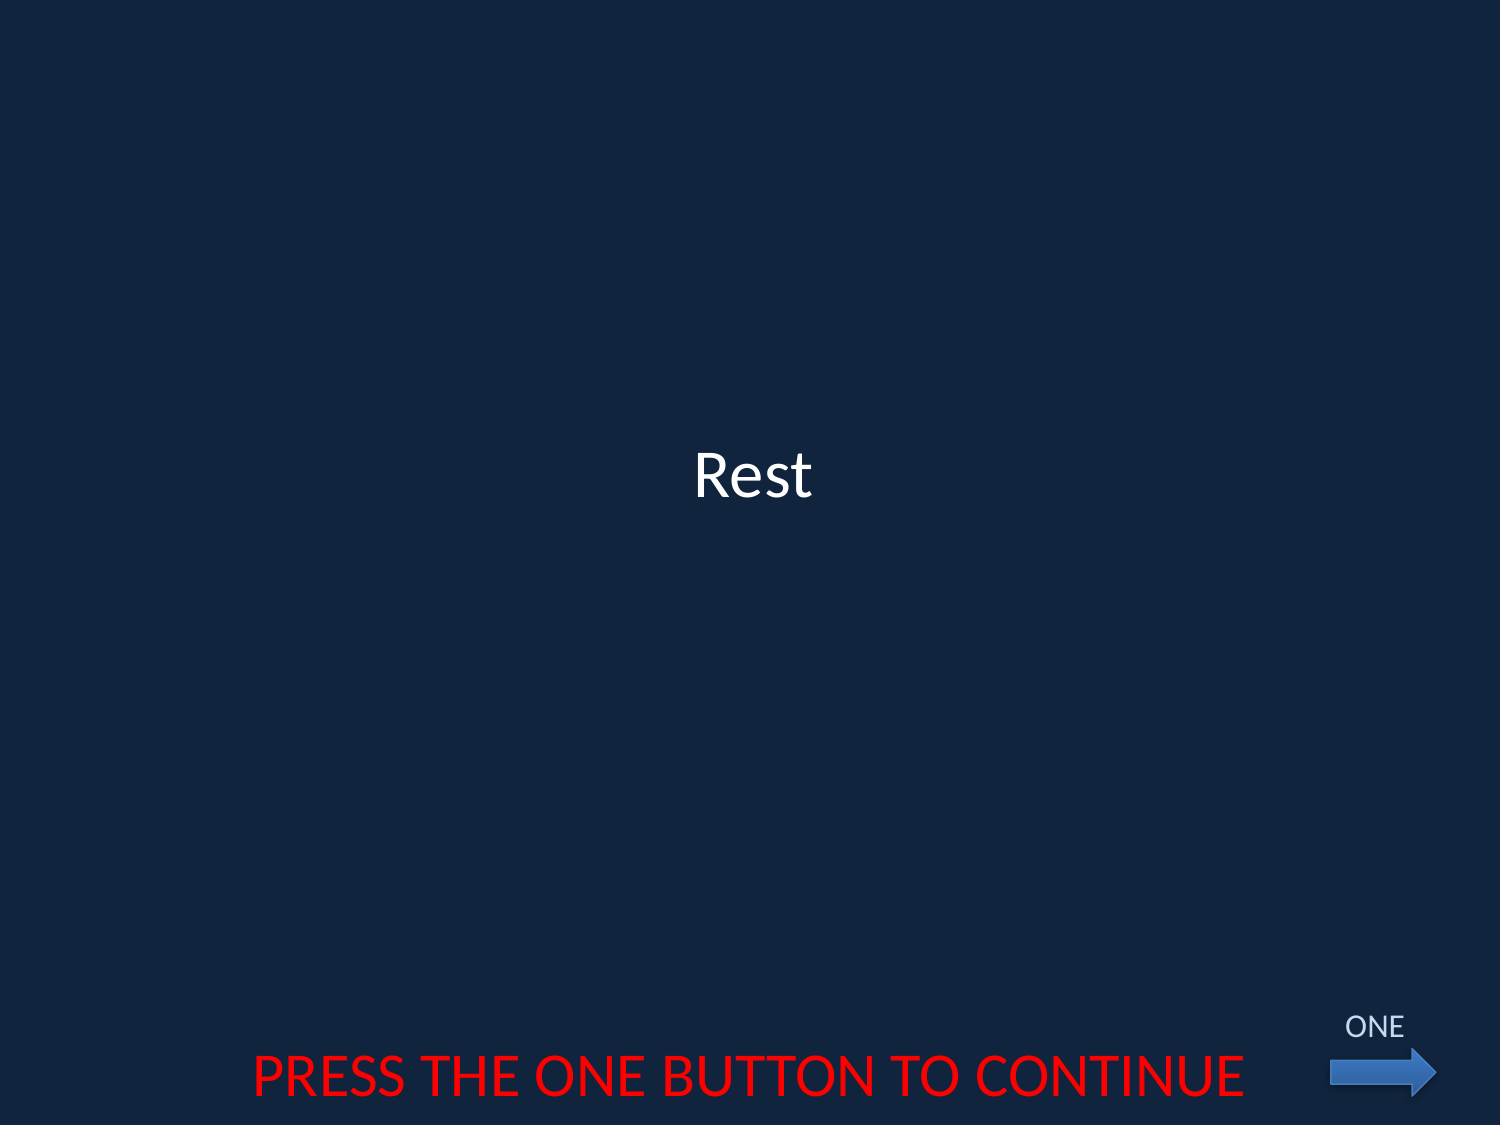

# Rest
ONE
PRESS THE ONE BUTTON TO CONTINUE